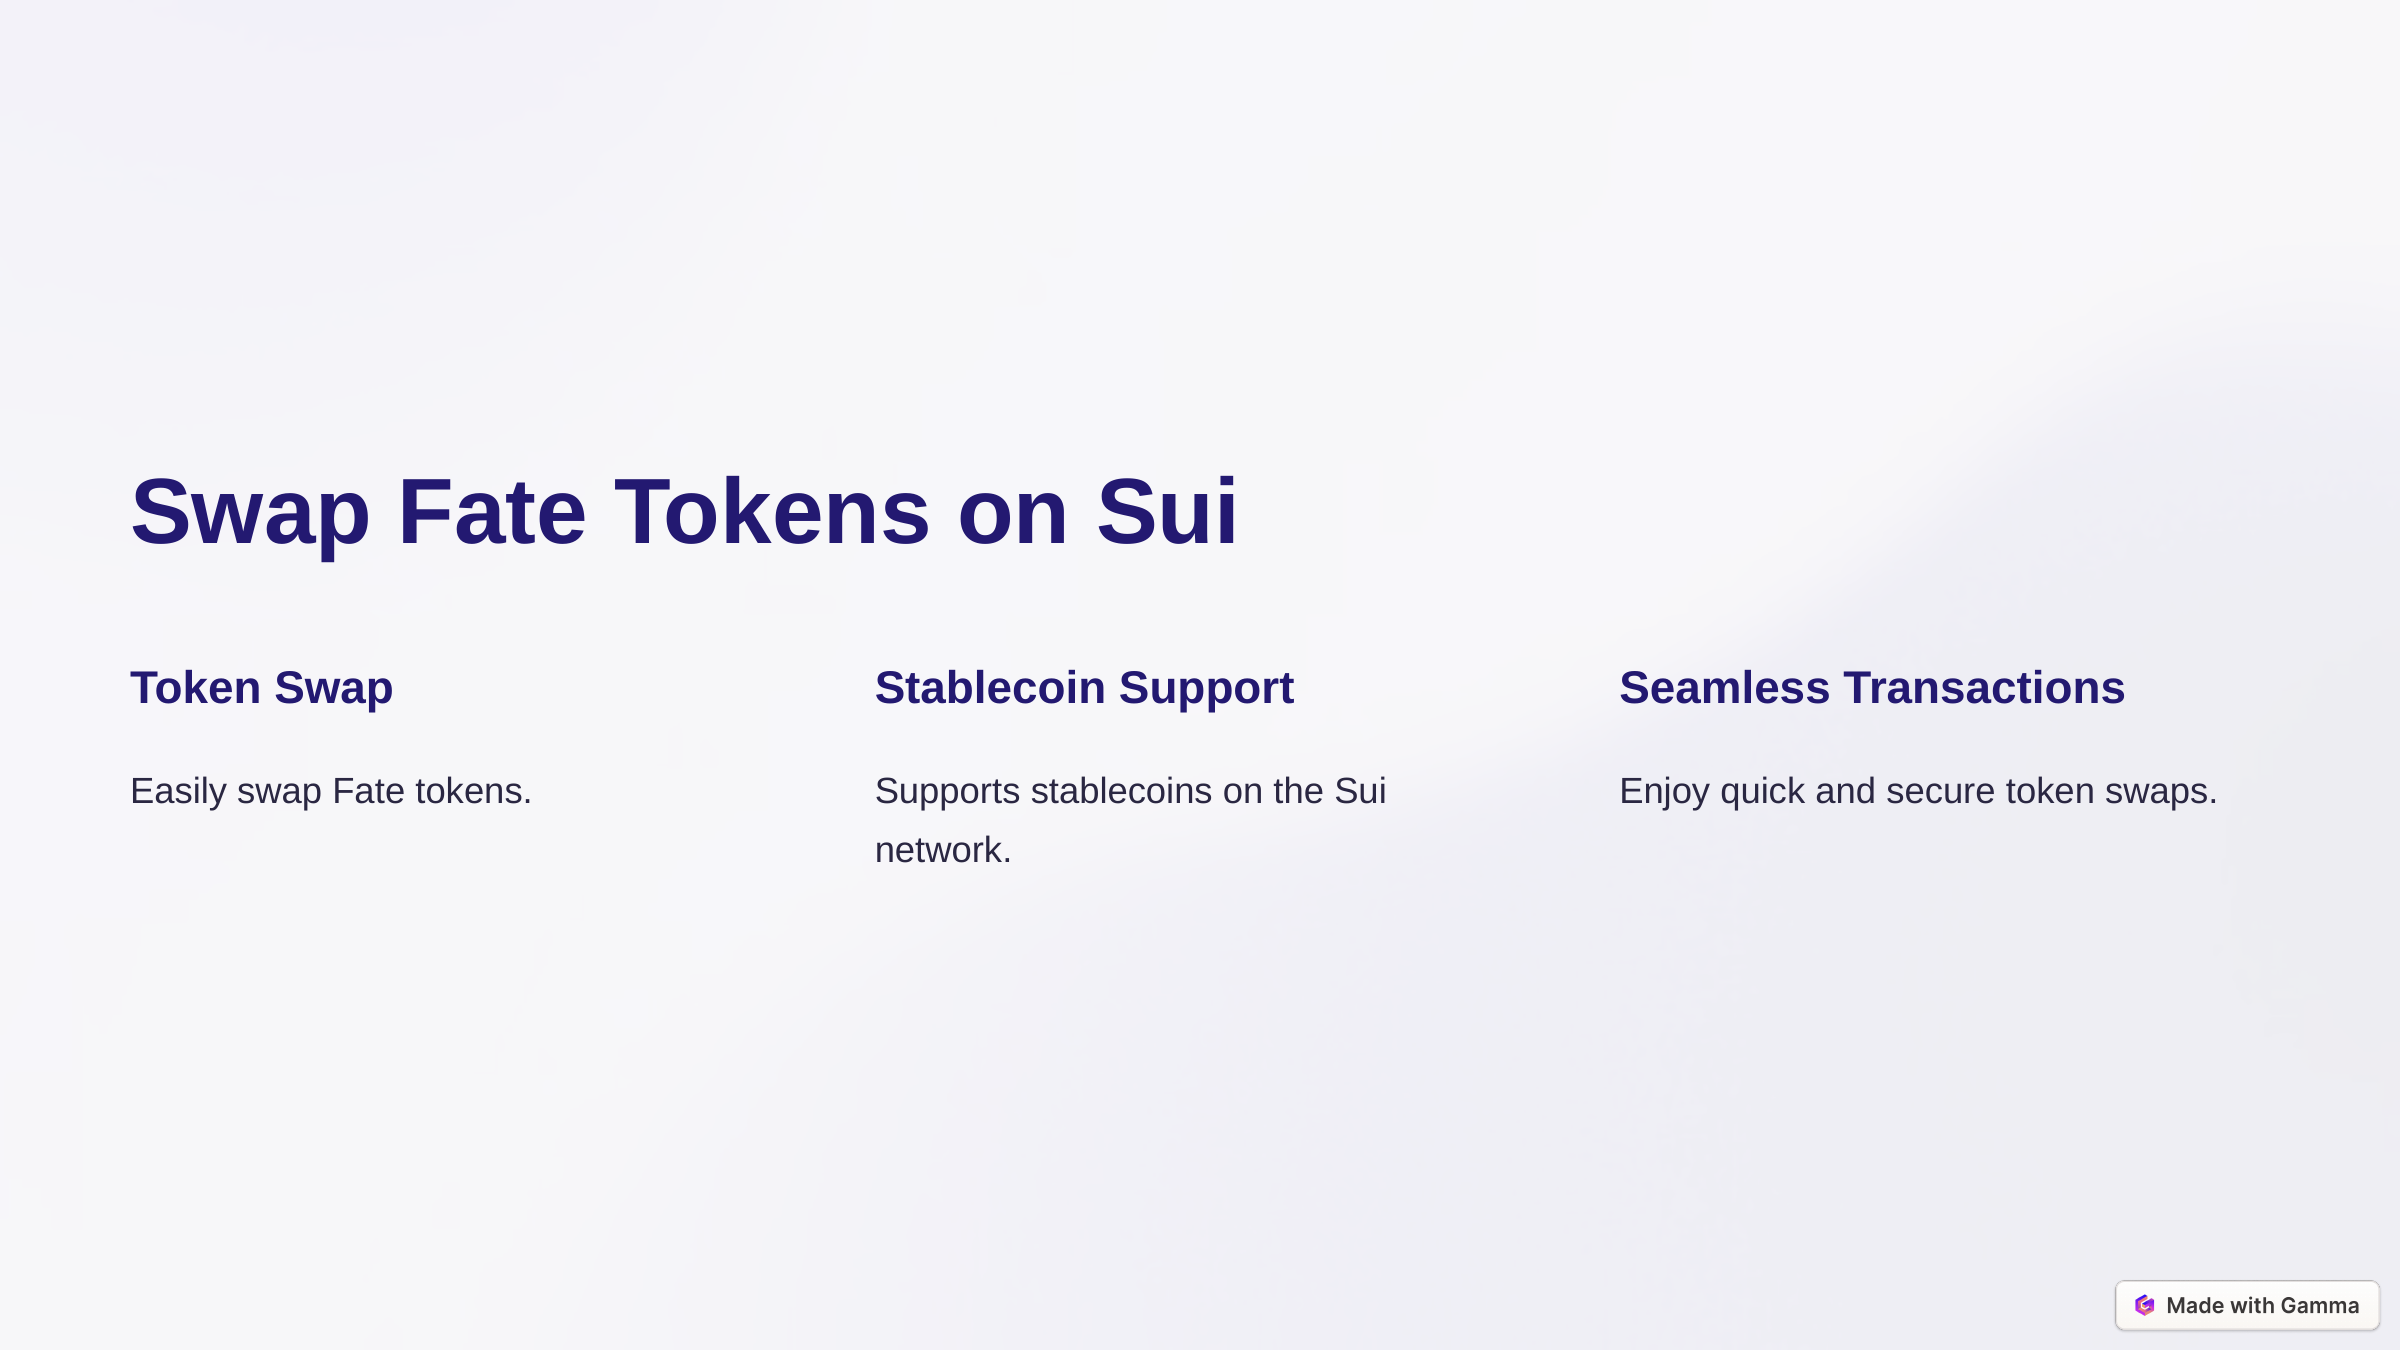

Swap Fate Tokens on Sui
Token Swap
Stablecoin Support
Seamless Transactions
Easily swap Fate tokens.
Supports stablecoins on the Sui network.
Enjoy quick and secure token swaps.